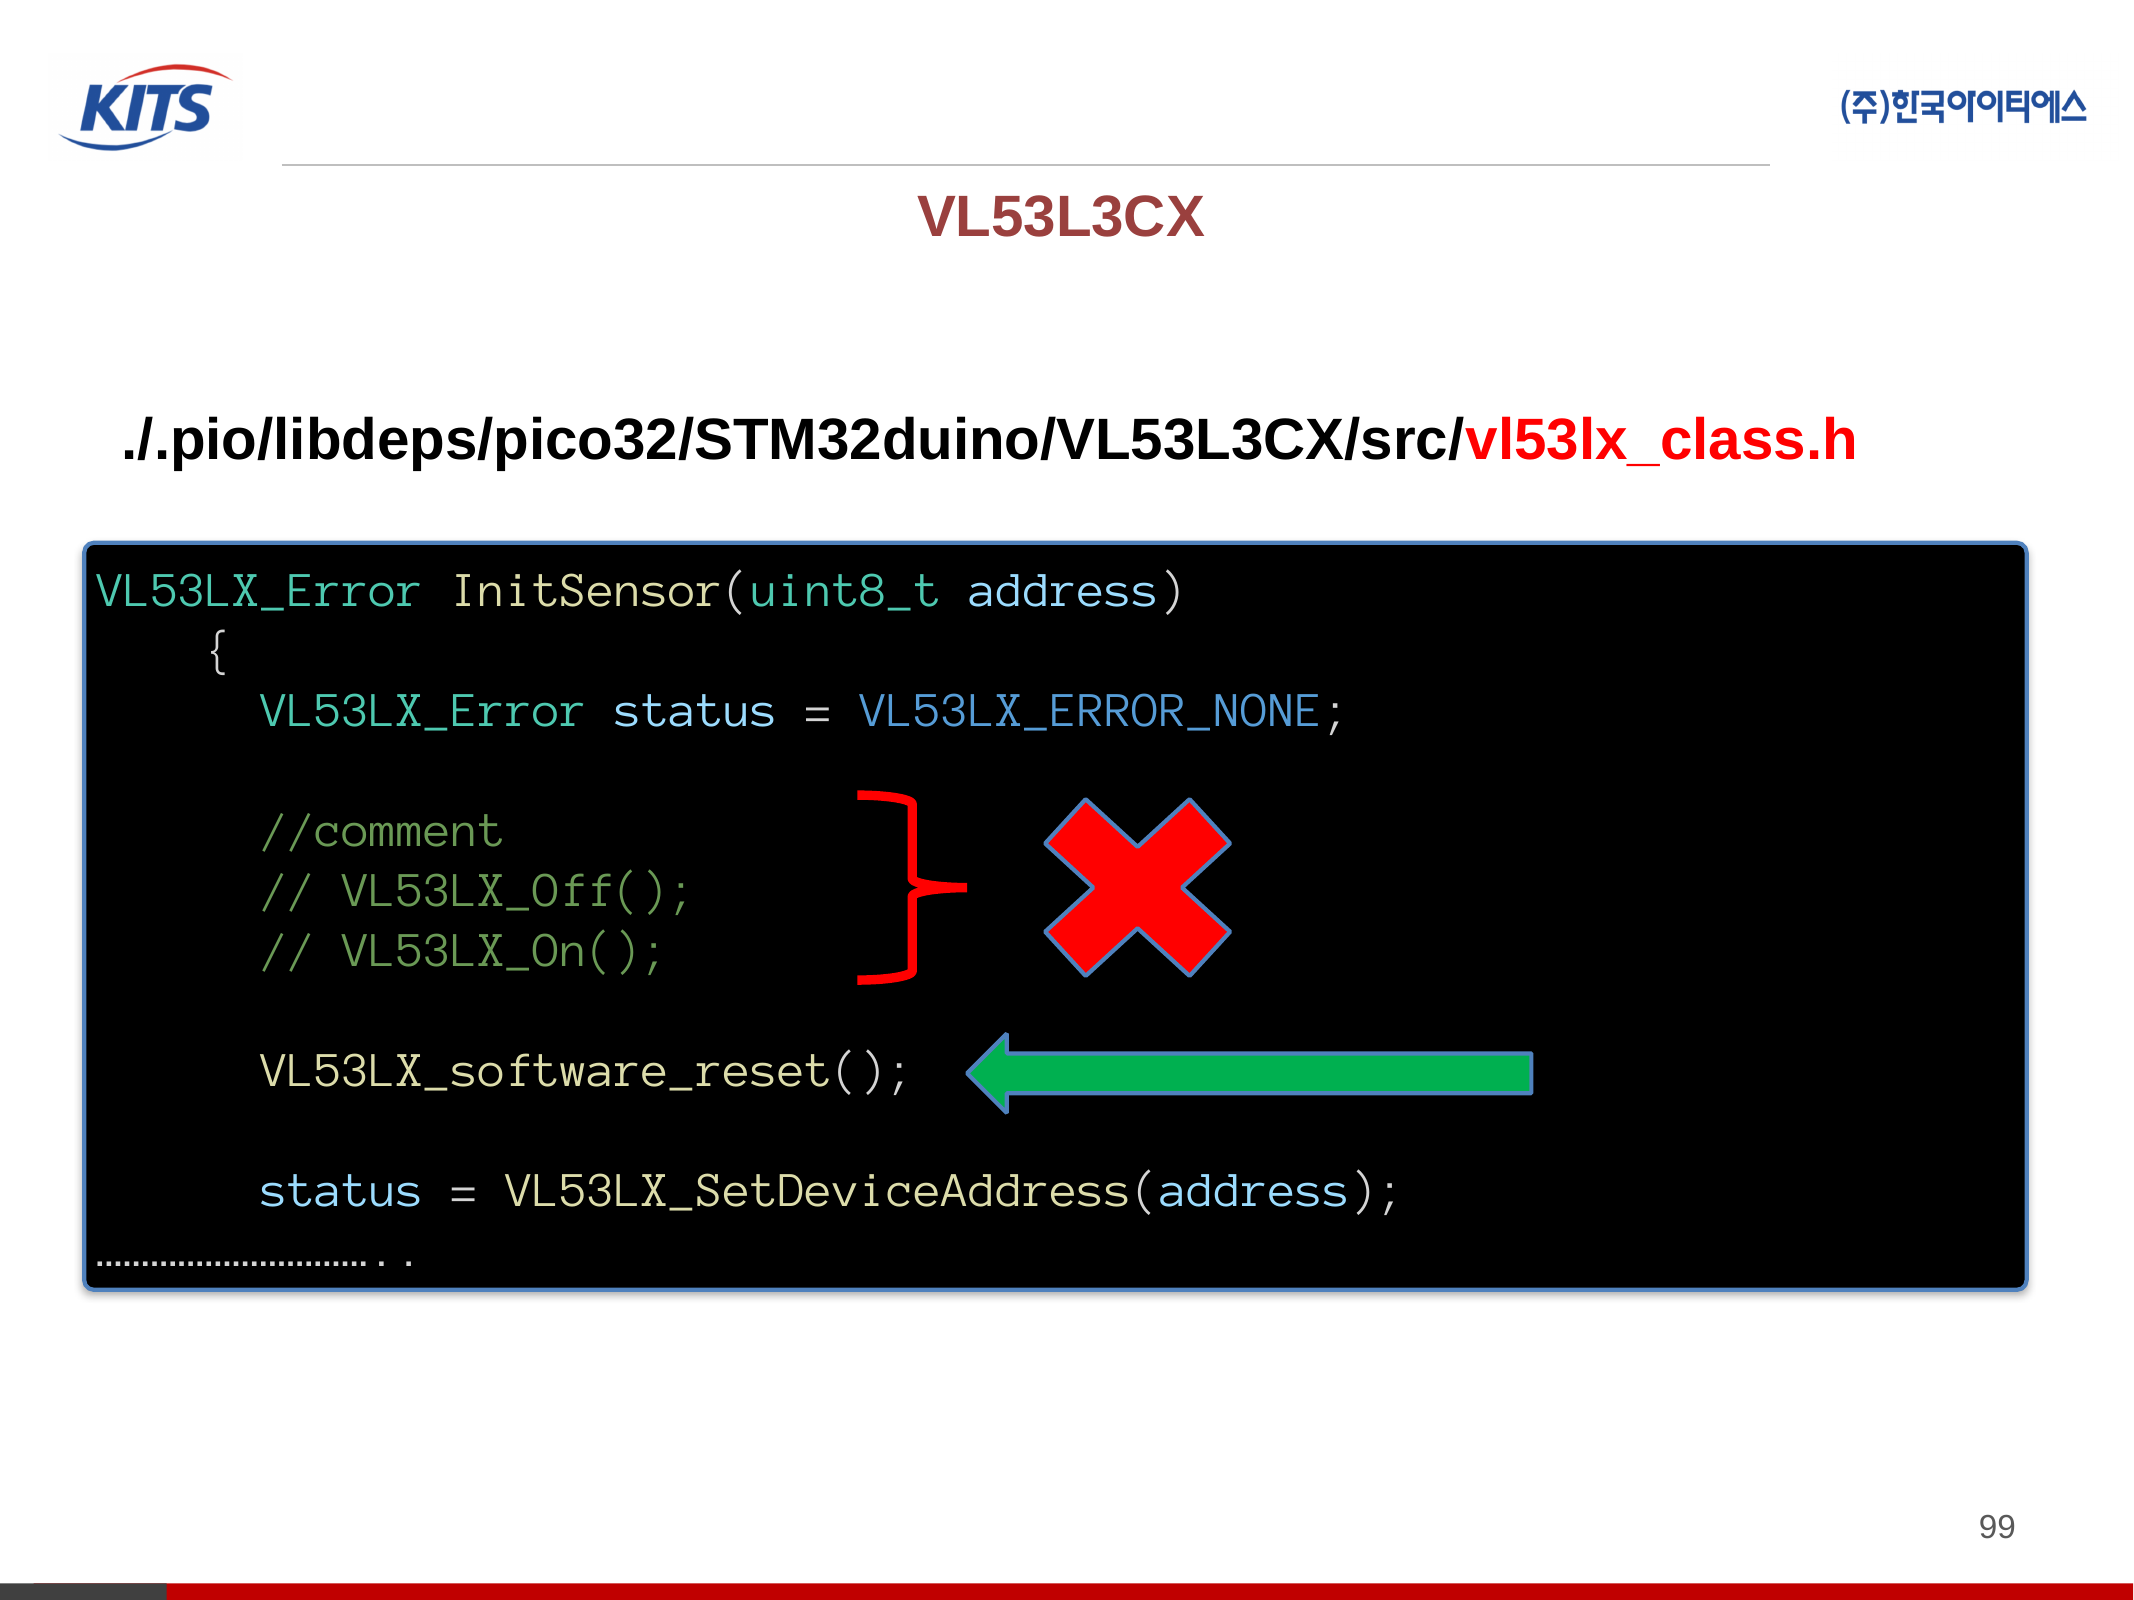

VL53L3CX
./.pio/libdeps/pico32/STM32duino/VL53L3CX/src/vl53lx_class.h
VL53LX_Error InitSensor(uint8_t address)
    {
      VL53LX_Error status = VL53LX_ERROR_NONE;
      //comment
      // VL53LX_Off();
      // VL53LX_On();
      VL53LX_software_reset();
      status = VL53LX_SetDeviceAddress(address);
…………………………..

99